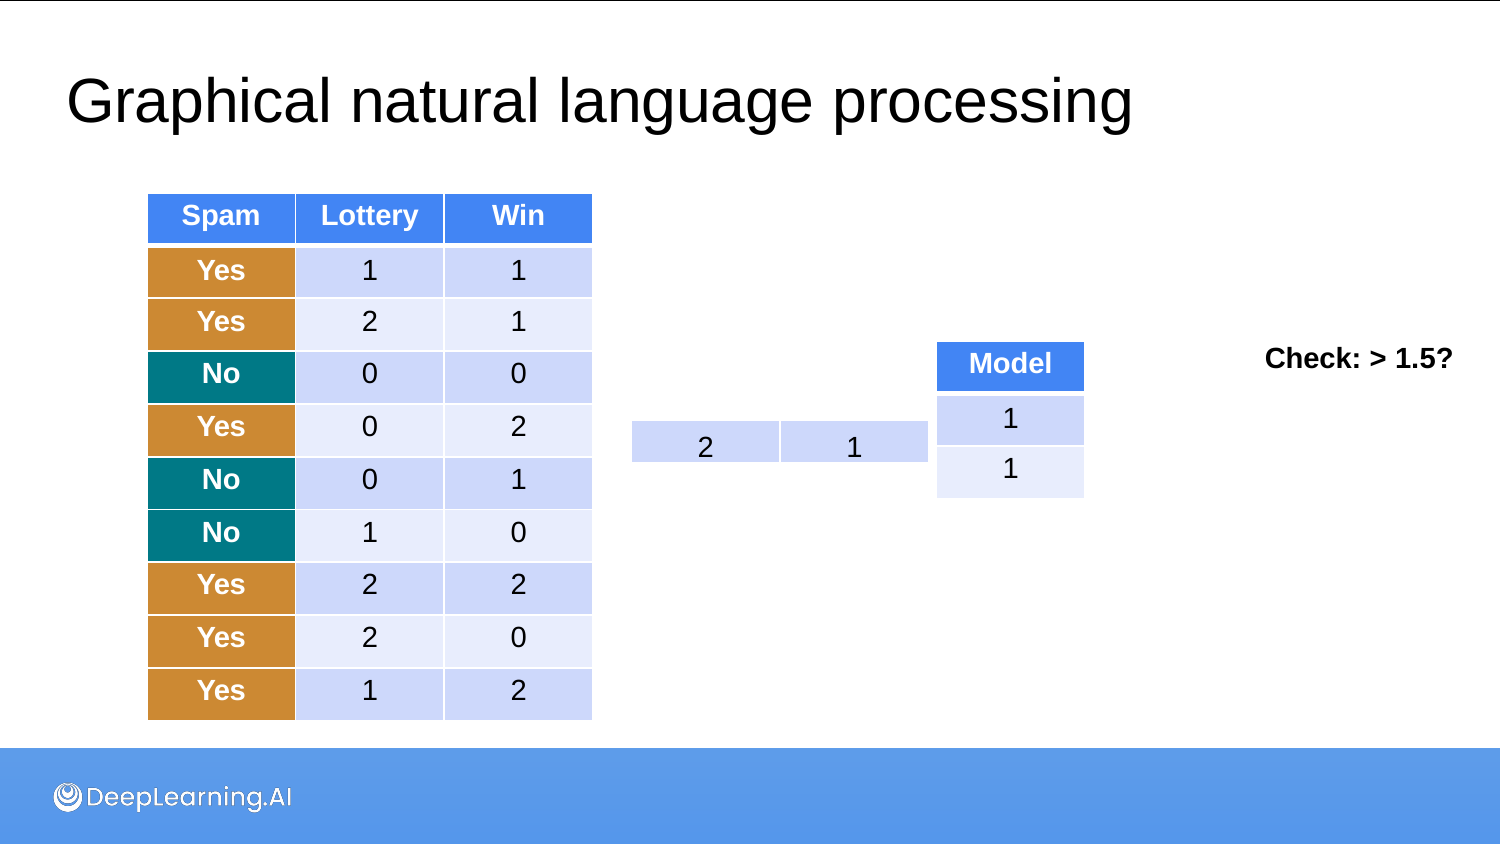

# Graphical natural language processing
| Spam | Lottery | Win |
| --- | --- | --- |
| Yes | 1 | 1 |
| Yes | 2 | 1 |
| No | 0 | 0 |
| Yes | 0 | 2 |
| No | 0 | 1 |
| No | 1 | 0 |
| Yes | 2 | 2 |
| Yes | 2 | 0 |
| Yes | 1 | 2 |
Check: > 1.5?
| Model |
| --- |
| 1 |
| 1 |
2
1